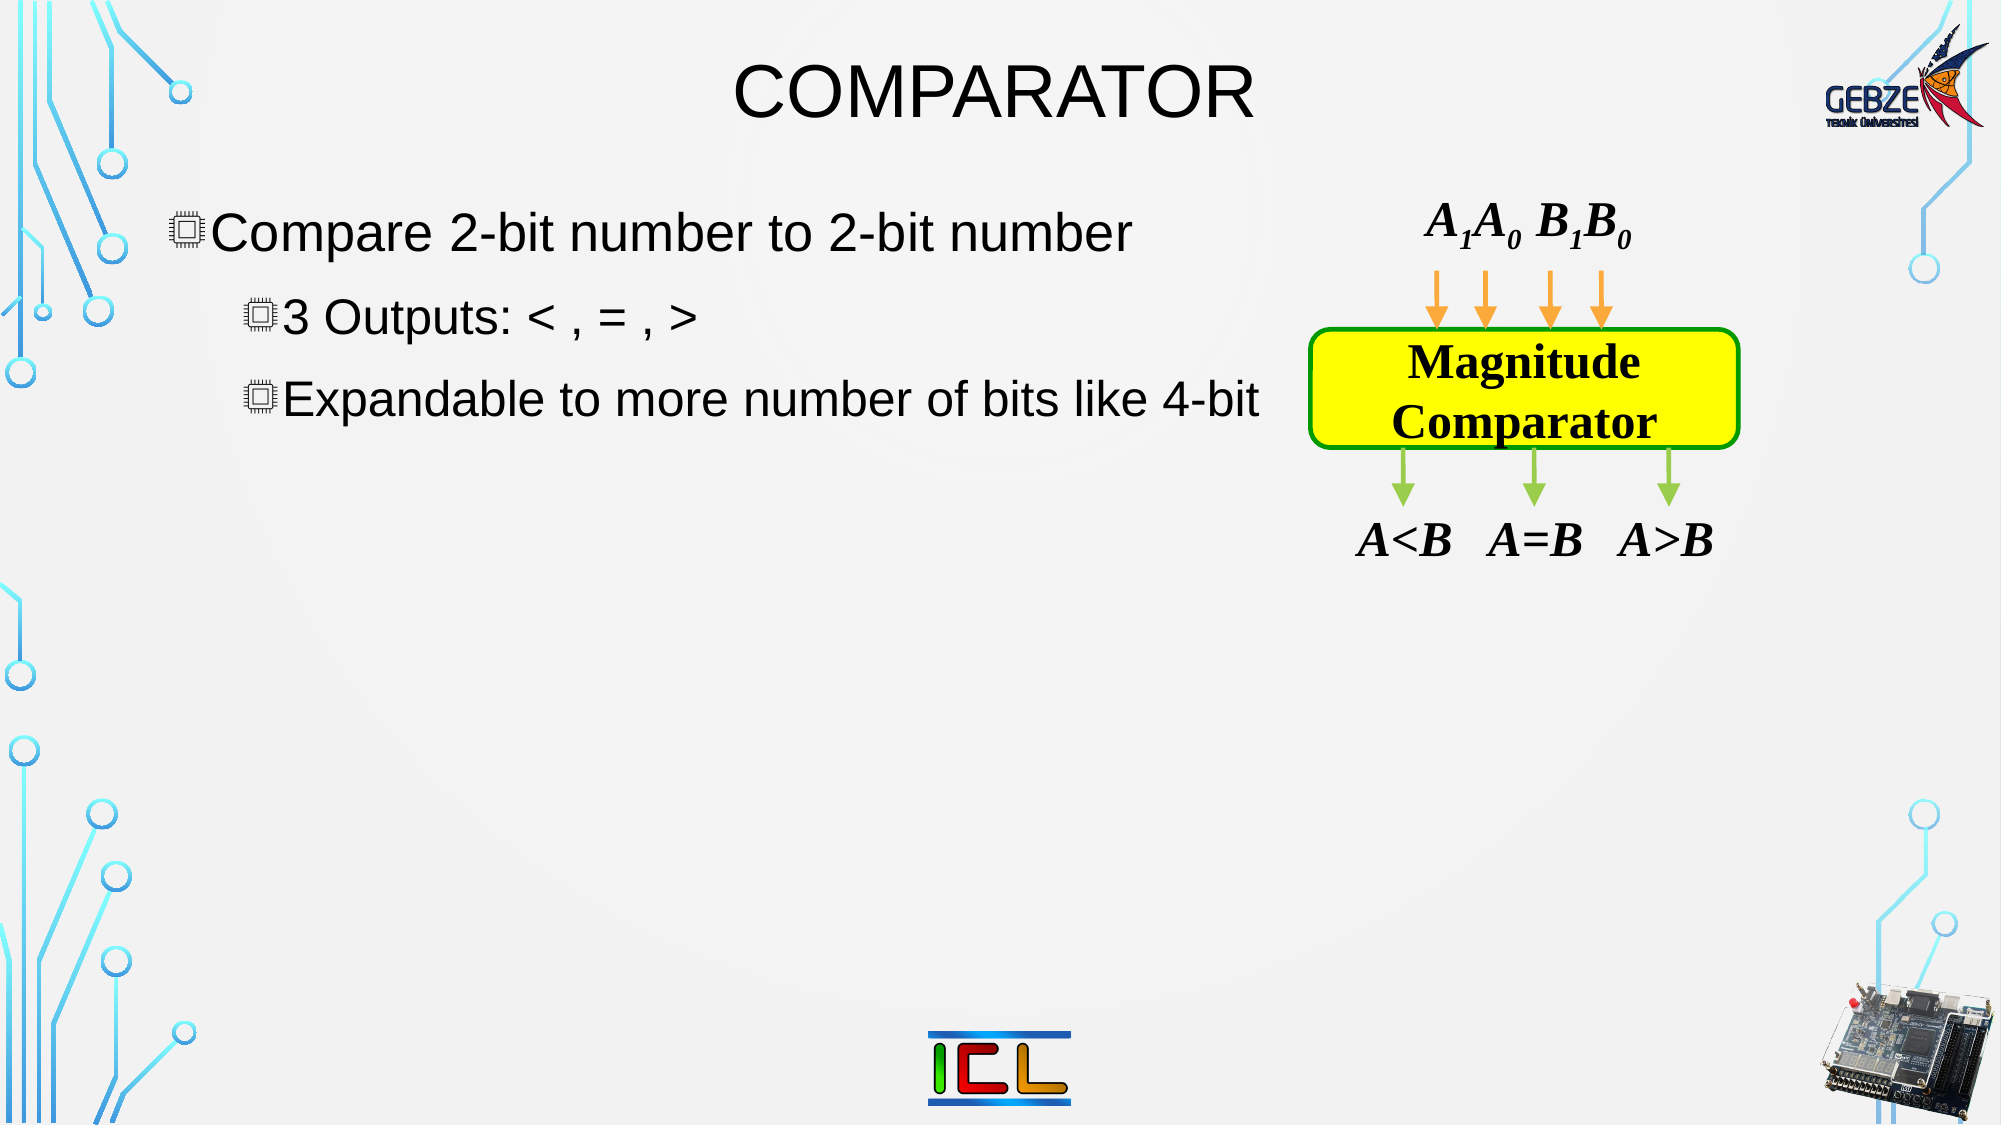

# comparator
Compare 2-bit number to 2-bit number
3 Outputs: < , = , >
Expandable to more number of bits like 4-bit
A1A0  B1B0

Magnitude Comparator

A<B   A=B   A>B